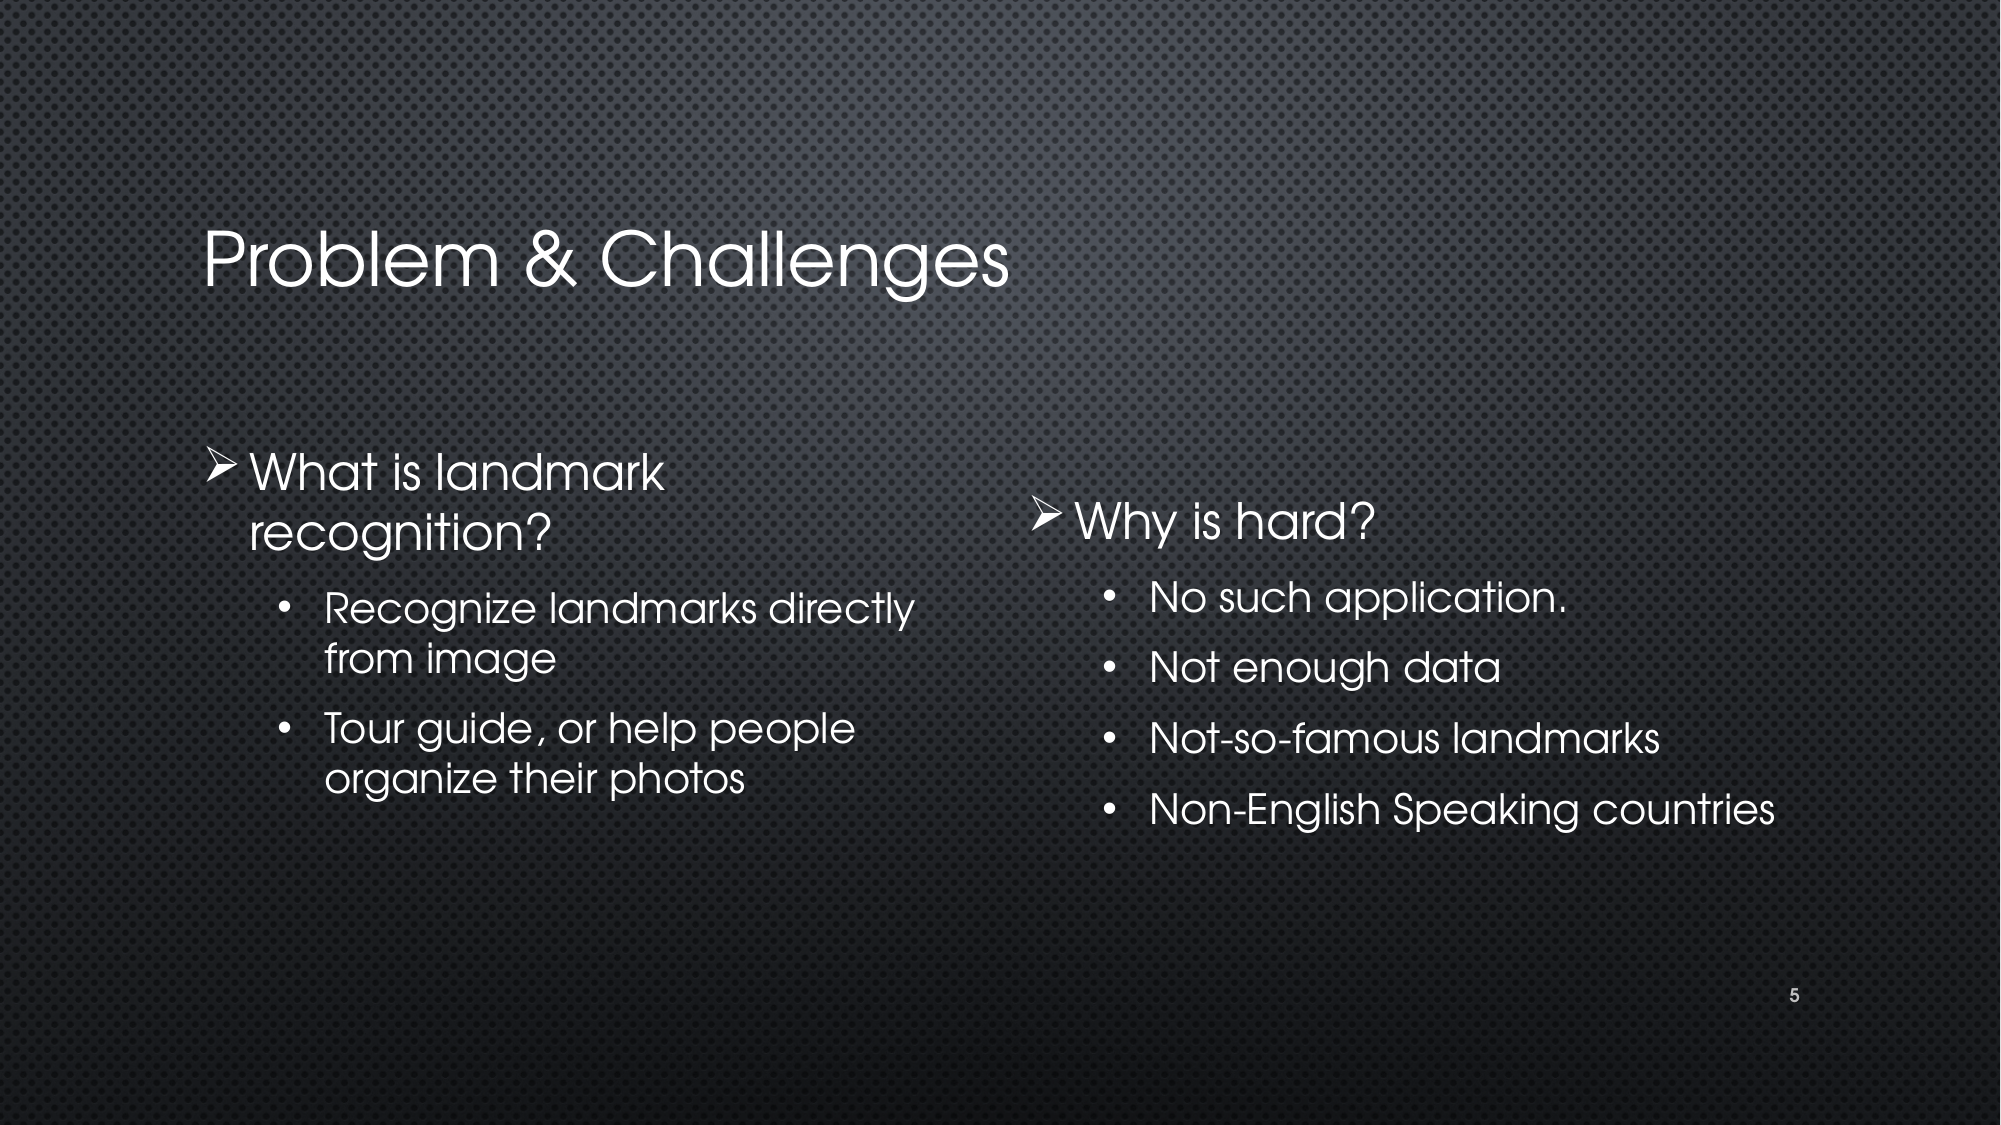

# Problem & Challenges
What is landmark recognition?
Recognize landmarks directly from image
Tour guide, or help people organize their photos

Why is hard?
No such application.
Not enough data
Not-so-famous landmarks
Non-English Speaking countries

5